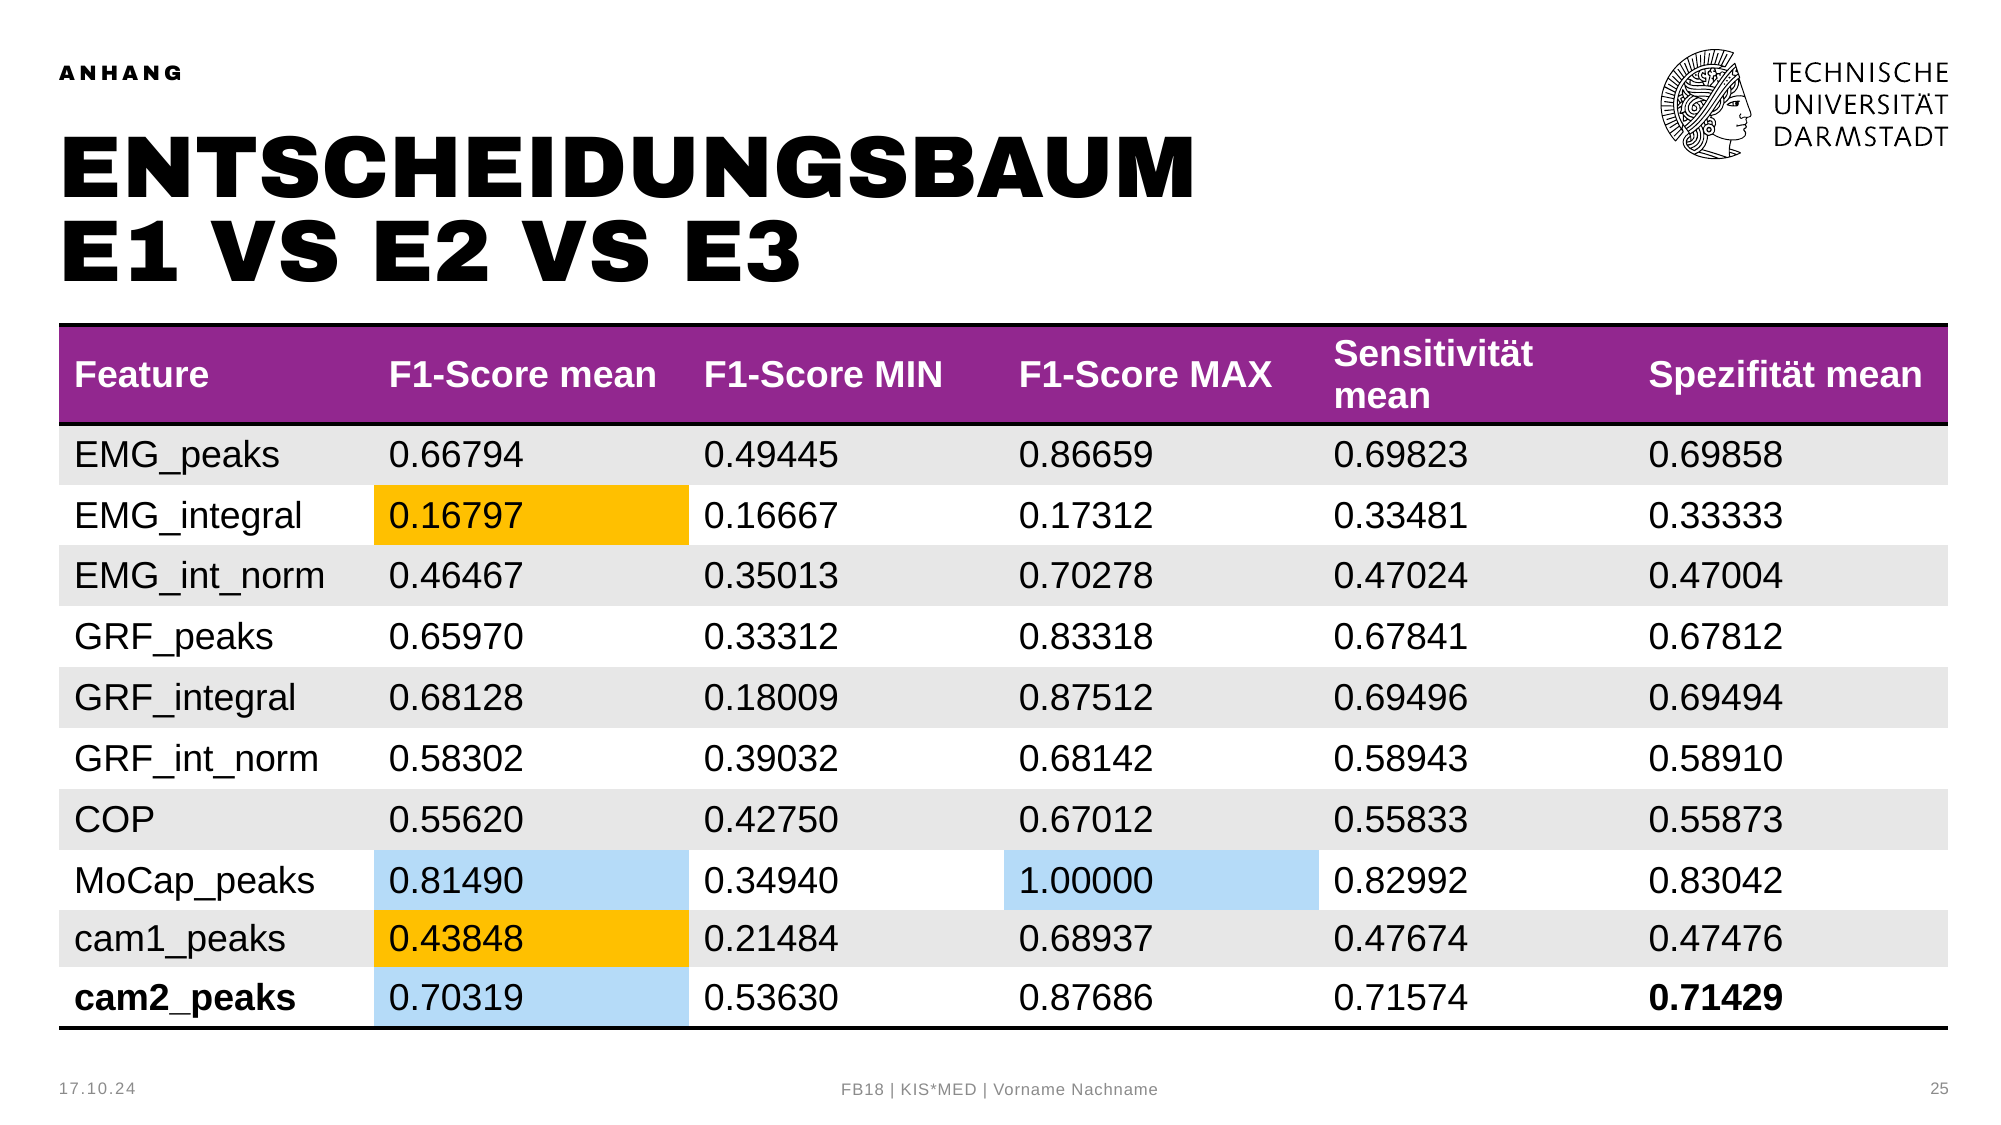

Anhang
# Entscheidungsbaum        E1 vs E2 vs E3
| Feature | F1-Score mean | F1-Score MIN | F1-Score MAX | Sensitivität mean | Spezifität mean |
| --- | --- | --- | --- | --- | --- |
| EMG\_peaks | 0.66794 | 0.49445 | 0.86659 | 0.69823 | 0.69858 |
| EMG\_integral | 0.16797 | 0.16667 | 0.17312 | 0.33481 | 0.33333 |
| EMG\_int\_norm | 0.46467 | 0.35013 | 0.70278 | 0.47024 | 0.47004 |
| GRF\_peaks | 0.65970 | 0.33312 | 0.83318 | 0.67841 | 0.67812 |
| GRF\_integral | 0.68128 | 0.18009 | 0.87512 | 0.69496 | 0.69494 |
| GRF\_int\_norm | 0.58302 | 0.39032 | 0.68142 | 0.58943 | 0.58910 |
| COP | 0.55620 | 0.42750 | 0.67012 | 0.55833 | 0.55873 |
| MoCap\_peaks | 0.81490 | 0.34940 | 1.00000 | 0.82992 | 0.83042 |
| cam1\_peaks | 0.43848 | 0.21484 | 0.68937 | 0.47674 | 0.47476 |
| cam2\_peaks | 0.70319 | 0.53630 | 0.87686 | 0.71574 | 0.71429 |
17.10.24
25